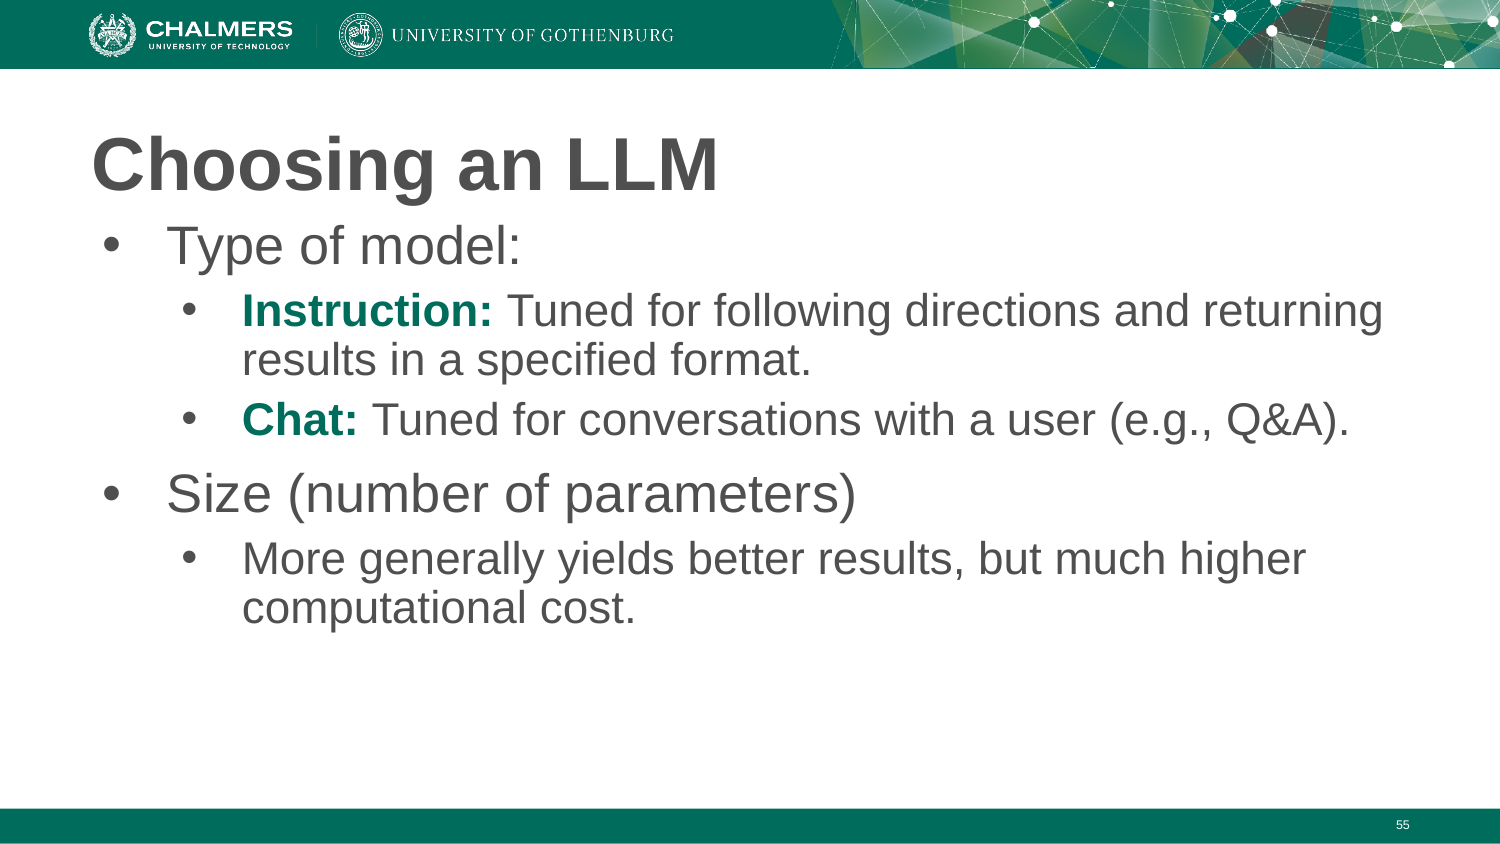

# Choosing an LLM
Type of model:
Instruction: Tuned for following directions and returning results in a specified format.
Chat: Tuned for conversations with a user (e.g., Q&A).
Size (number of parameters)
More generally yields better results, but much higher computational cost.
55